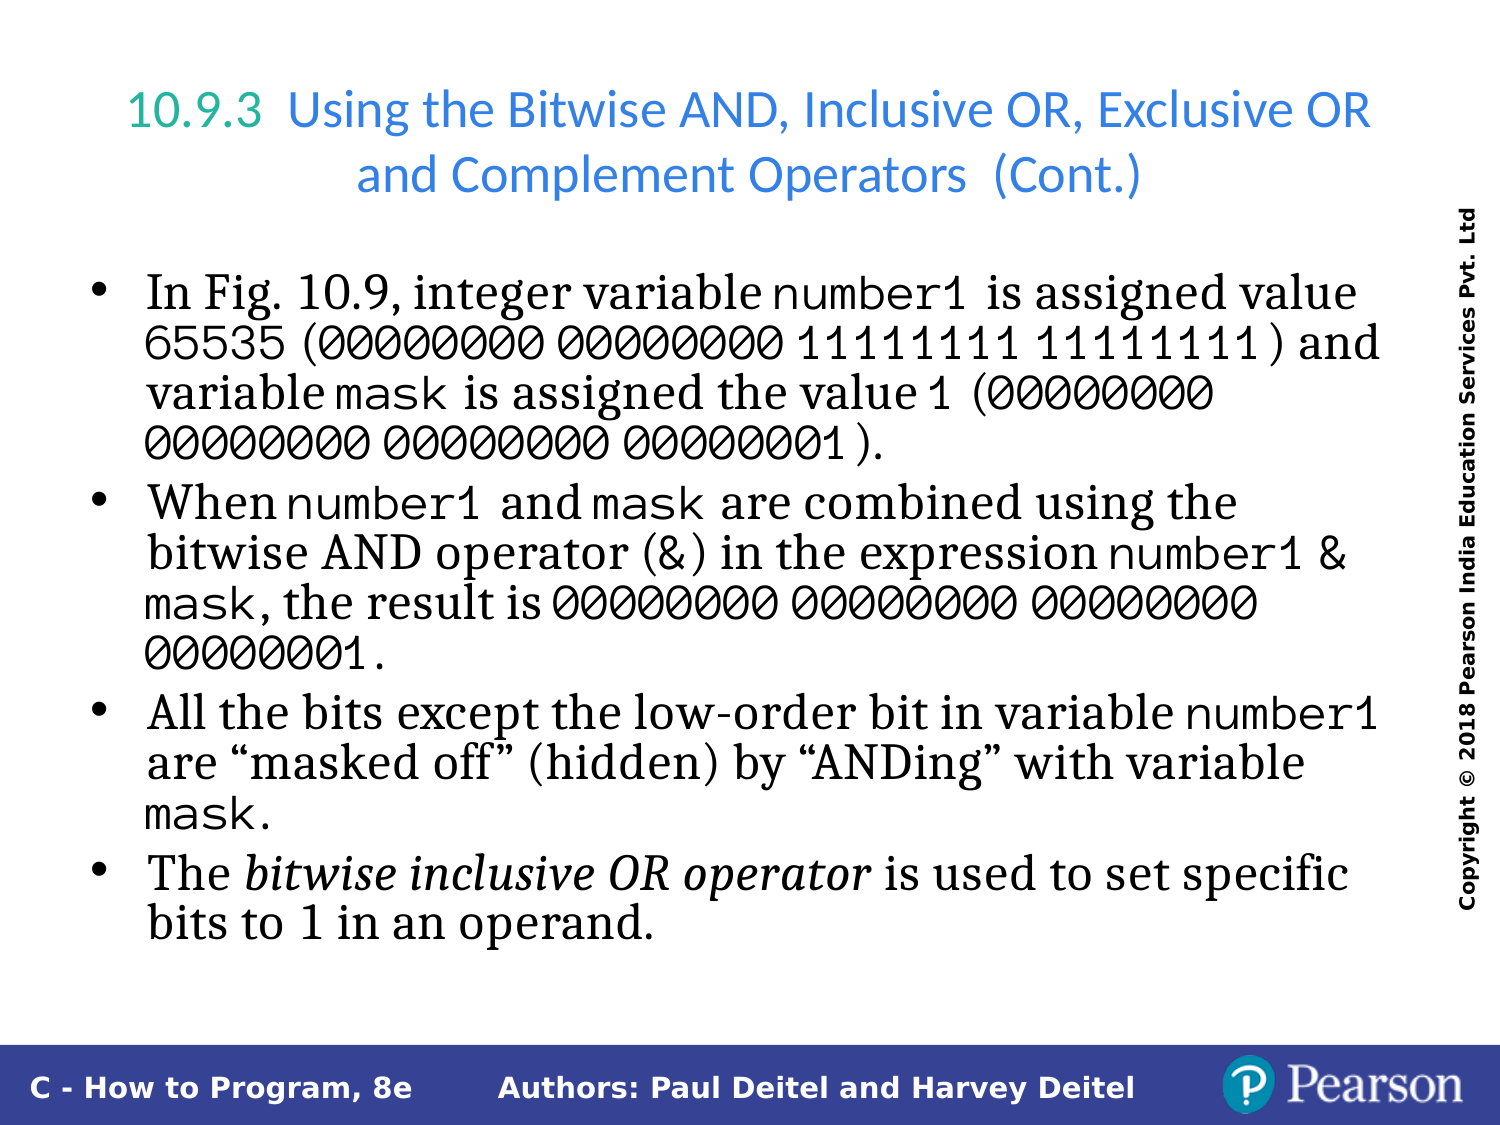

# 10.9.3  Using the Bitwise AND, Inclusive OR, Exclusive OR and Complement Operators  (Cont.)
In Fig. 10.9, integer variable number1 is assigned value 65535 (00000000 00000000 11111111 11111111) and variable mask is assigned the value 1 (00000000 00000000 00000000 00000001).
When number1 and mask are combined using the bitwise AND operator (&) in the expression number1 & mask, the result is 00000000 00000000 00000000 00000001.
All the bits except the low-order bit in variable number1 are “masked off” (hidden) by “ANDing” with variable mask.
The bitwise inclusive OR operator is used to set specific bits to 1 in an operand.